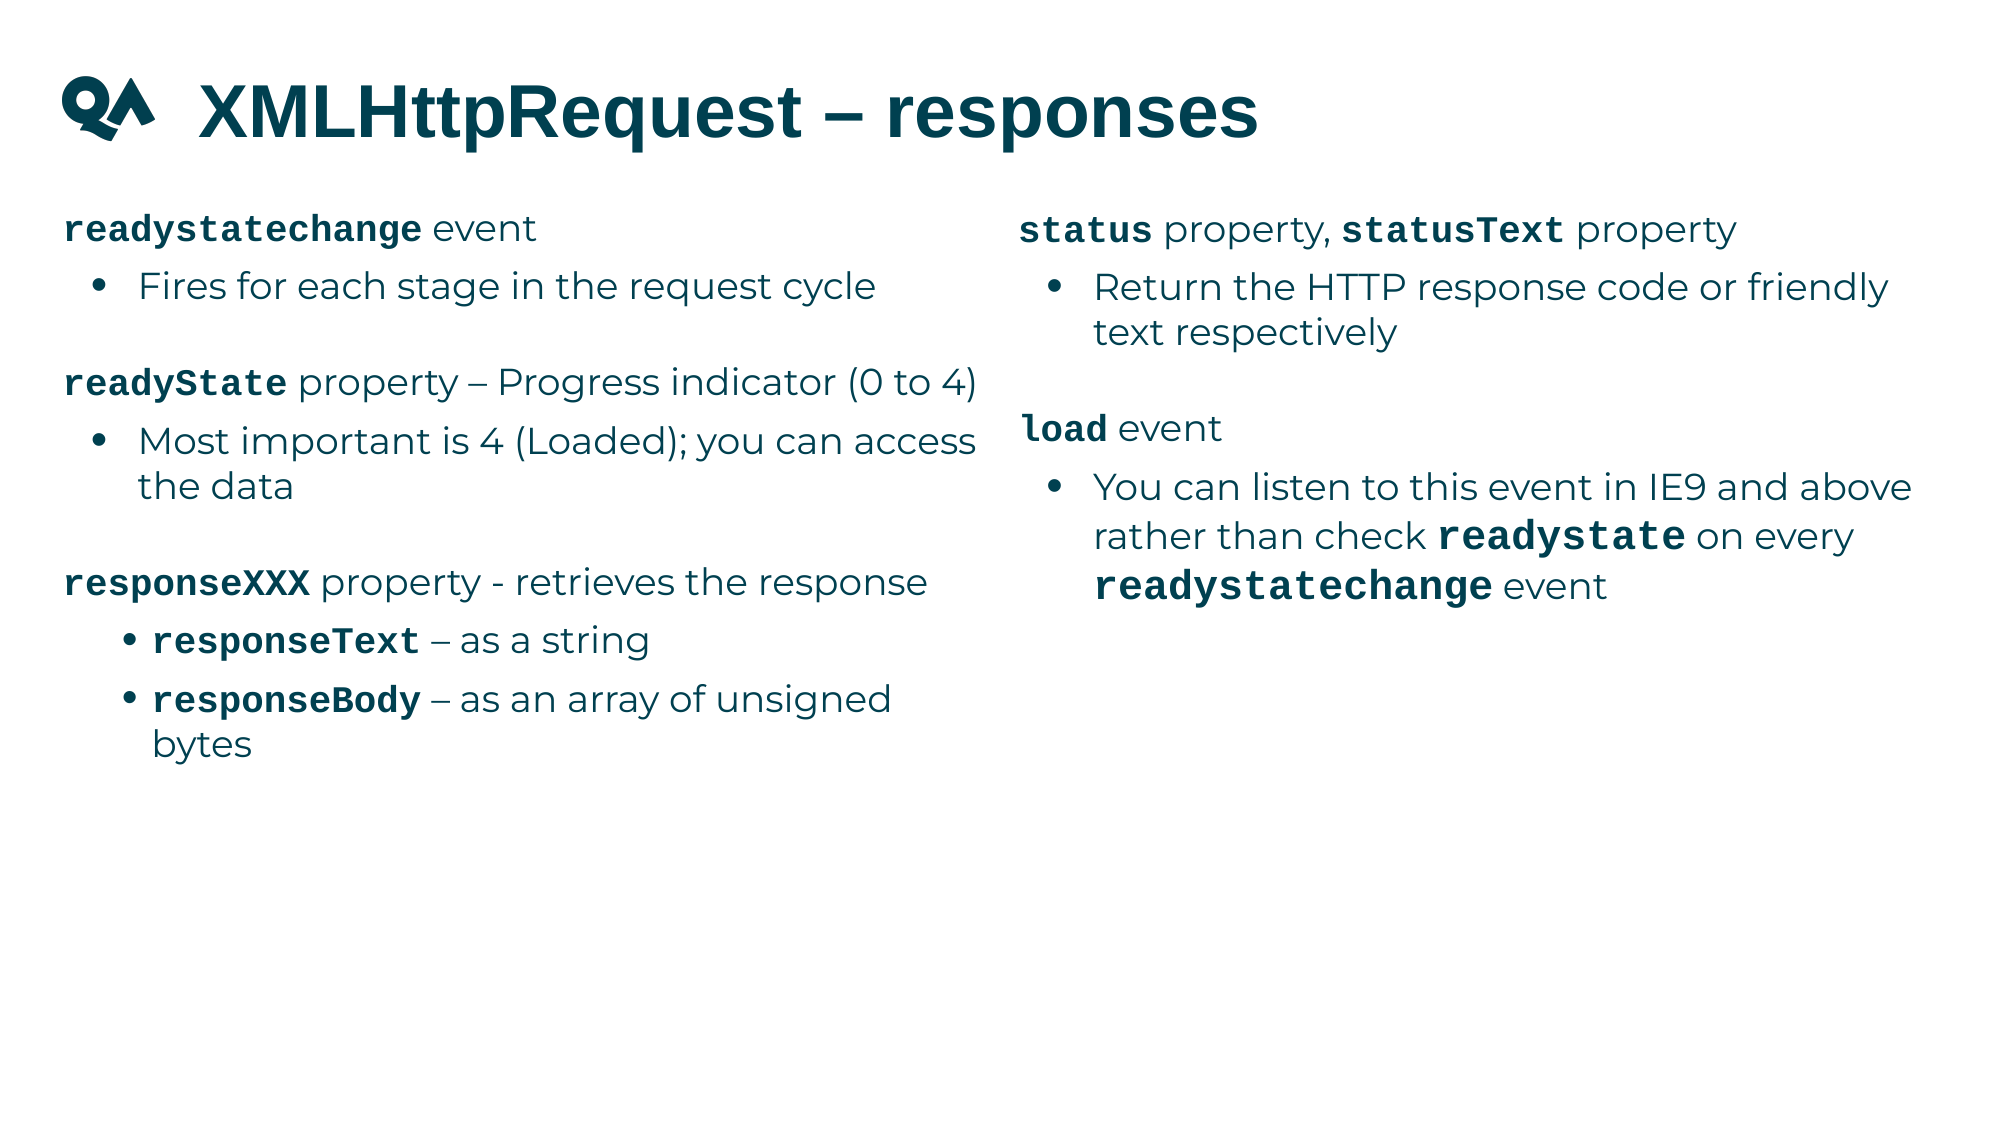

XMLHttpRequest – responses
readystatechange event
Fires for each stage in the request cycle
readyState property – Progress indicator (0 to 4)
Most important is 4 (Loaded); you can access the data
responseXXX property - retrieves the response
responseText – as a string
responseBody – as an array of unsigned bytes
status property, statusText property
Return the HTTP response code or friendly text respectively
load event
You can listen to this event in IE9 and above rather than check readystate on every readystatechange event